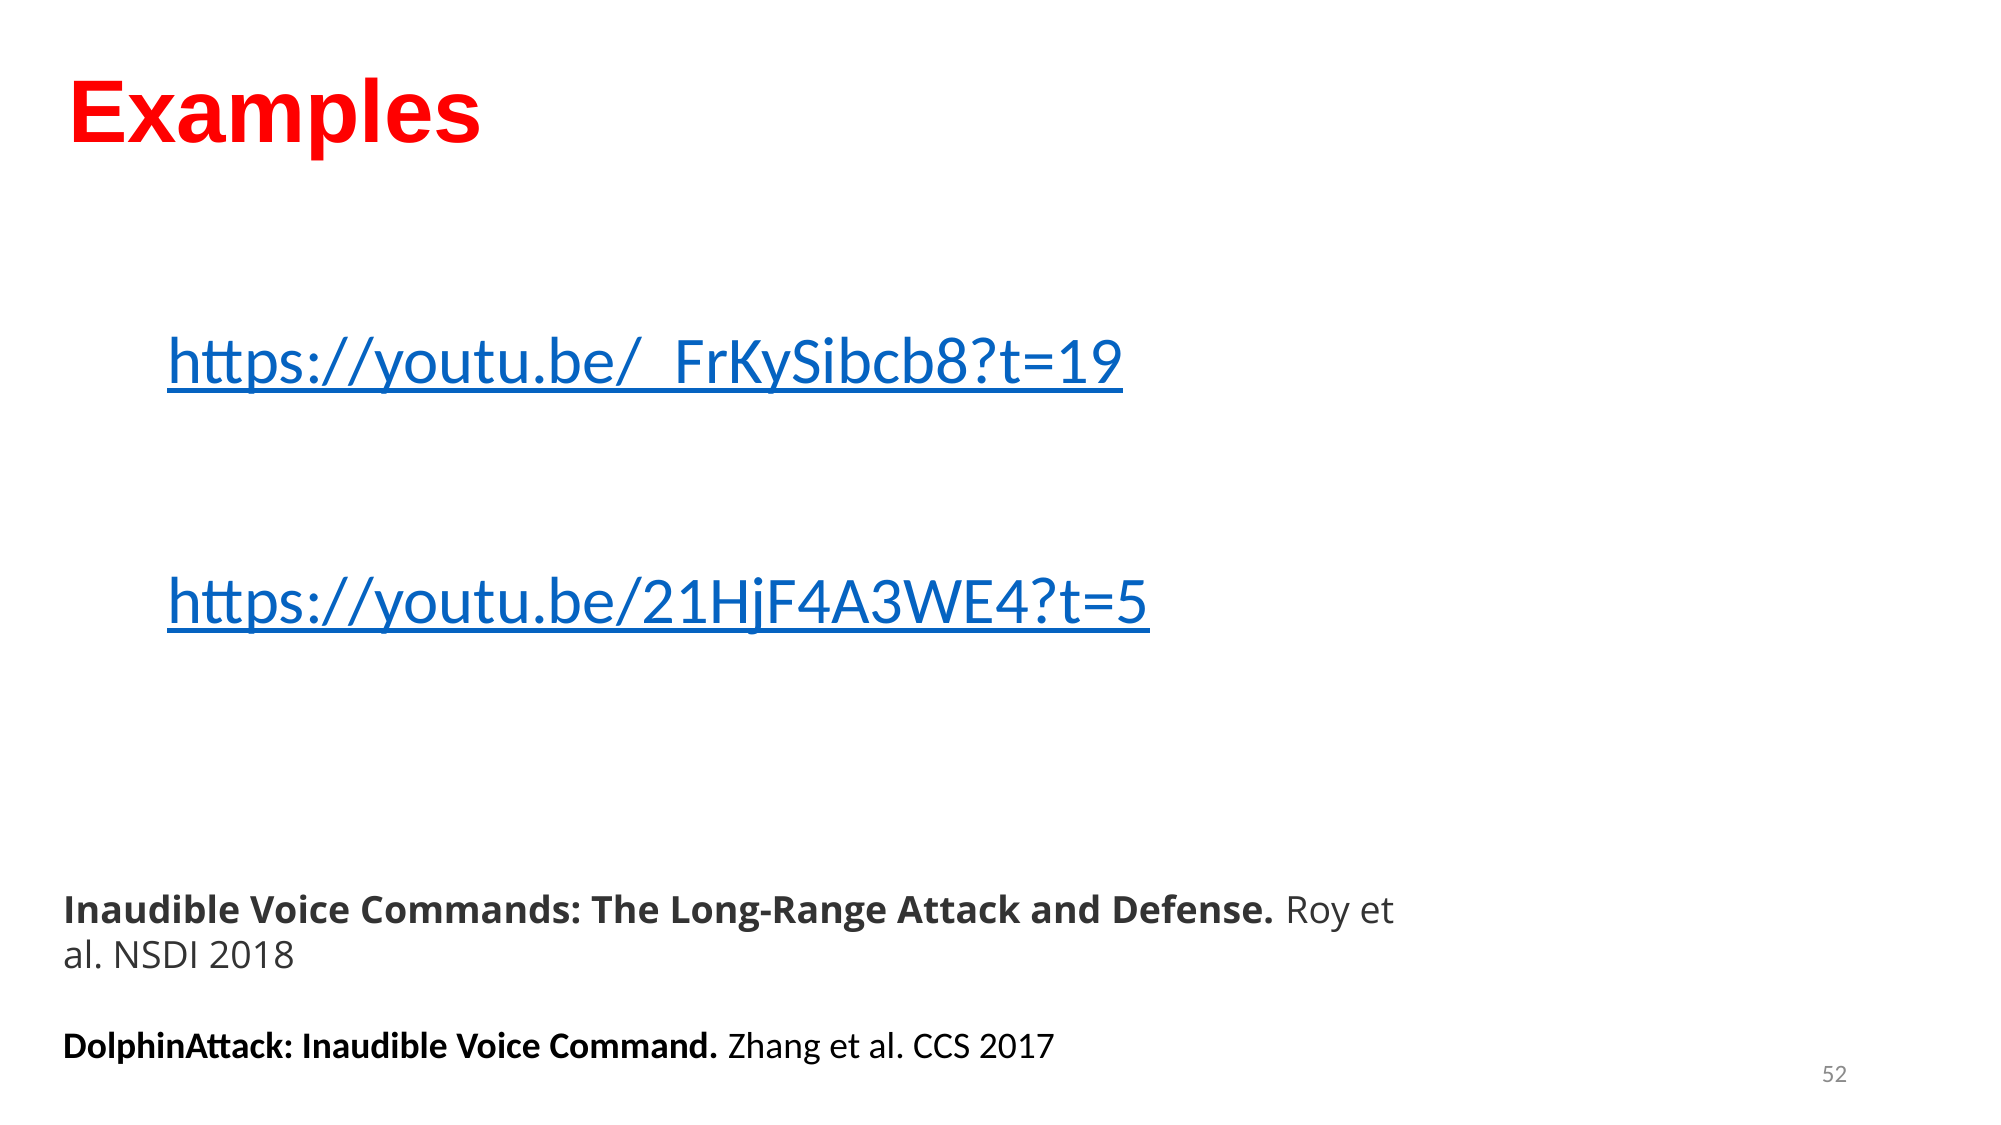

Examples
https://youtu.be/_FrKySibcb8?t=19

https://youtu.be/21HjF4A3WE4?t=5

Inaudible Voice Commands: The Long-Range Attack and Defense. Roy et al. NSDI 2018

DolphinAttack: Inaudible Voice Command. Zhang et al. CCS 2017

52